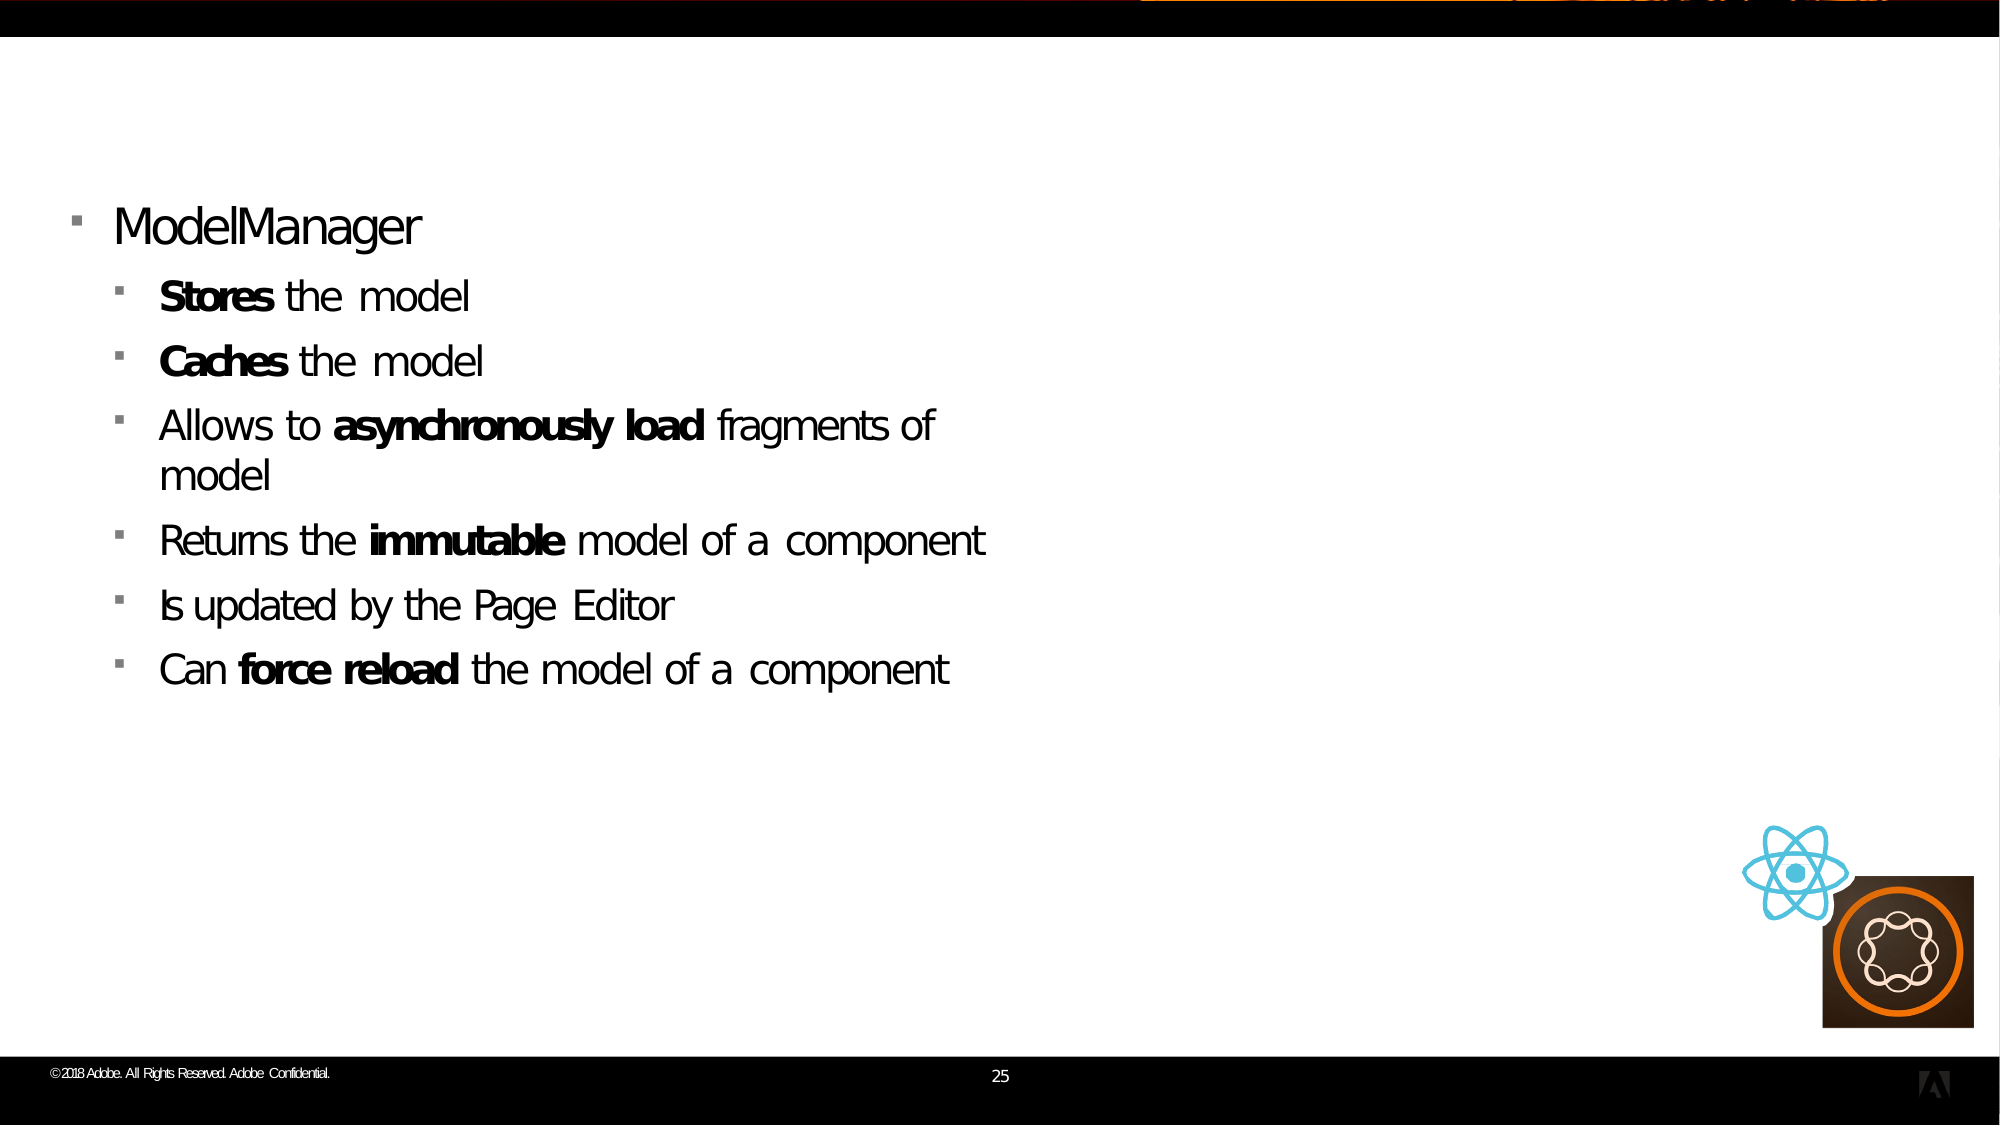

# Model Manager and Provider
ModelManager
Stores the model
Caches the model
Allows to asynchronously load fragments of model
Returns the immutable model of a component
Is updated by the Page Editor
Can force reload the model of a component

© 2018 Adobe. All Rights Reserved. Adobe Confidential.
25